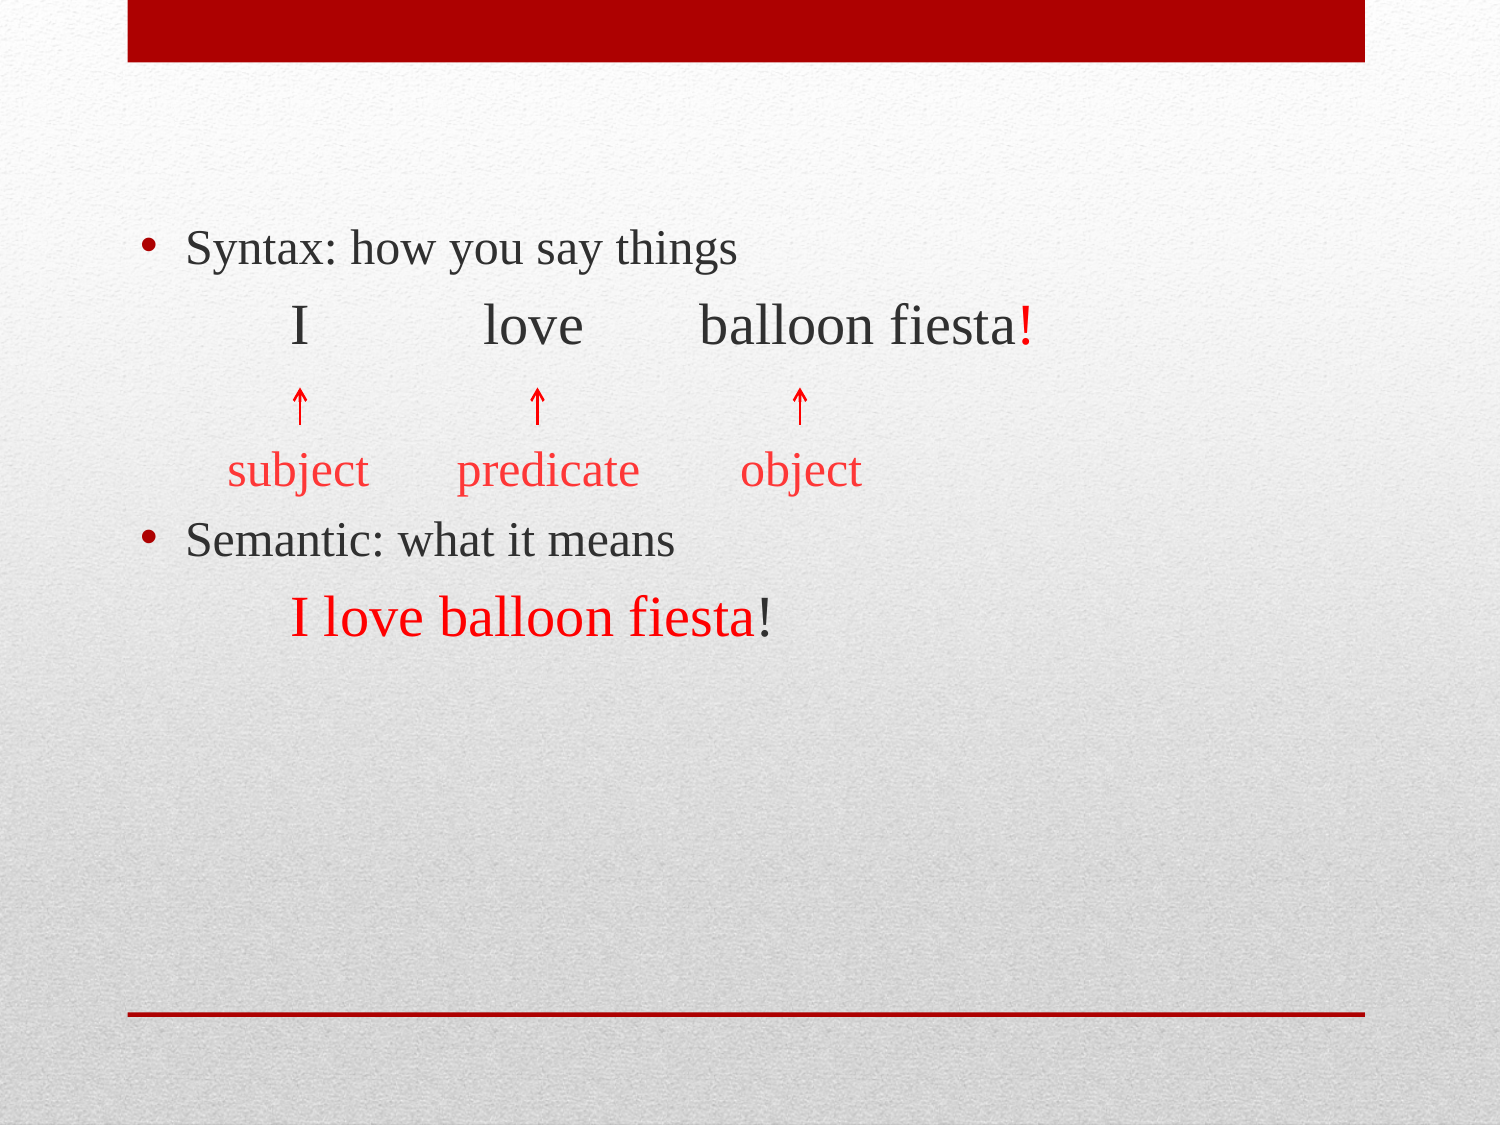

Syntax: how you say things
	I            love        balloon fiesta!

       subject       predicate	object
Semantic: what it means
	I love balloon fiesta!
#